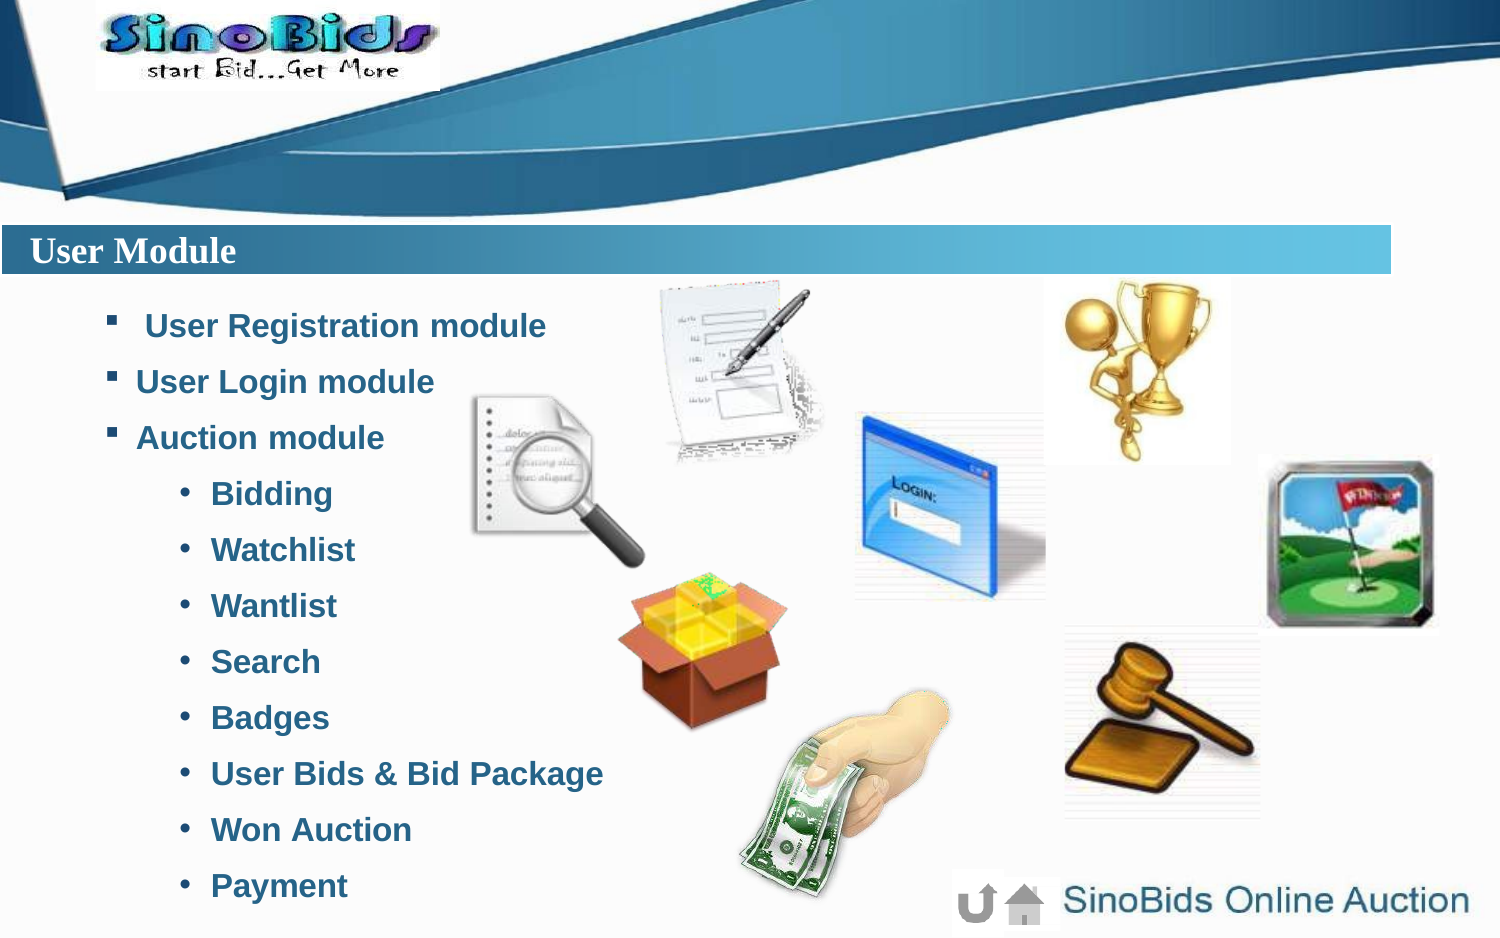

# User Module

User Registration module
User Login module
Auction module
Bidding
Watchlist
Wantlist
Search
Badges
User Bids & Bid Package
Won Auction
Payment